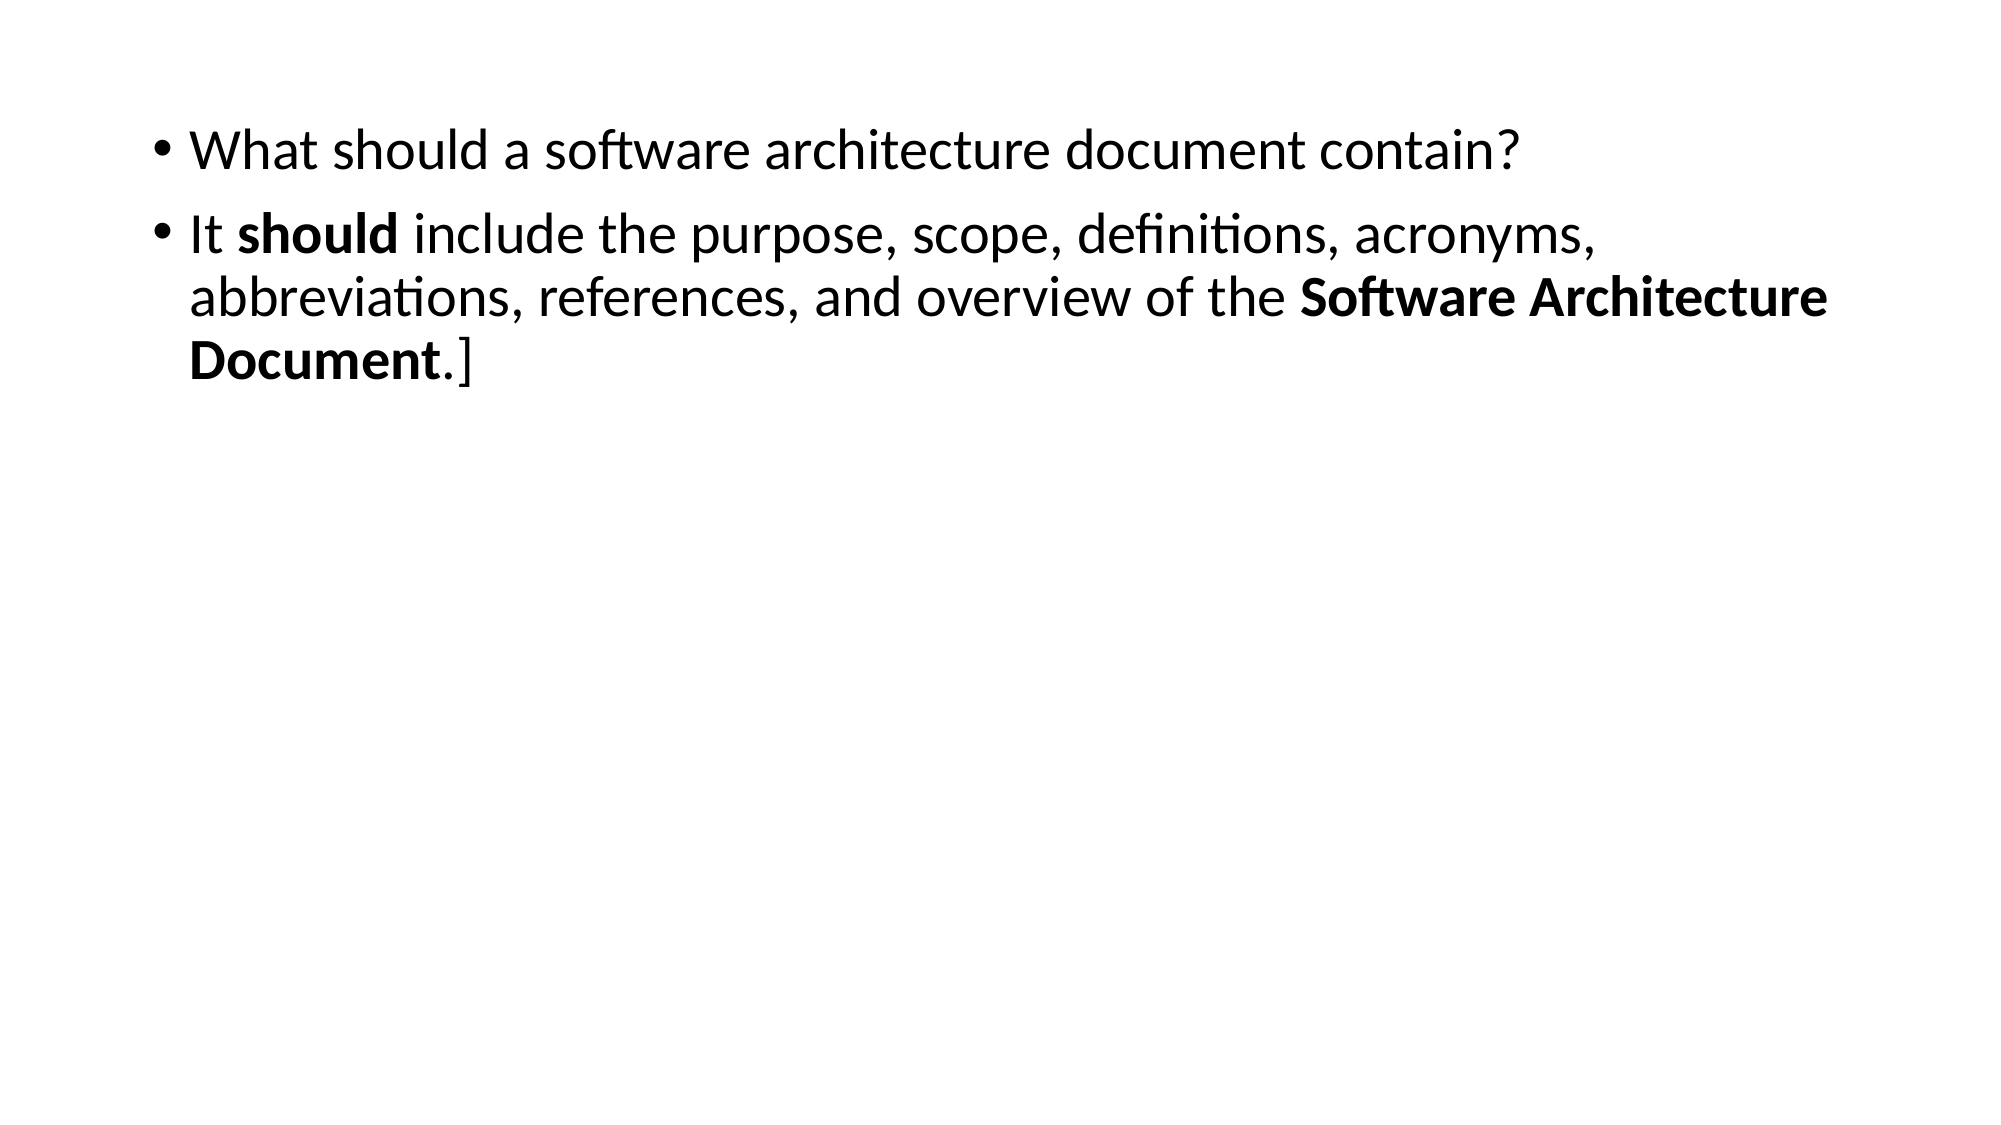

What should a software architecture document contain?
It should include the purpose, scope, definitions, acronyms, abbreviations, references, and overview of the Software Architecture Document.]